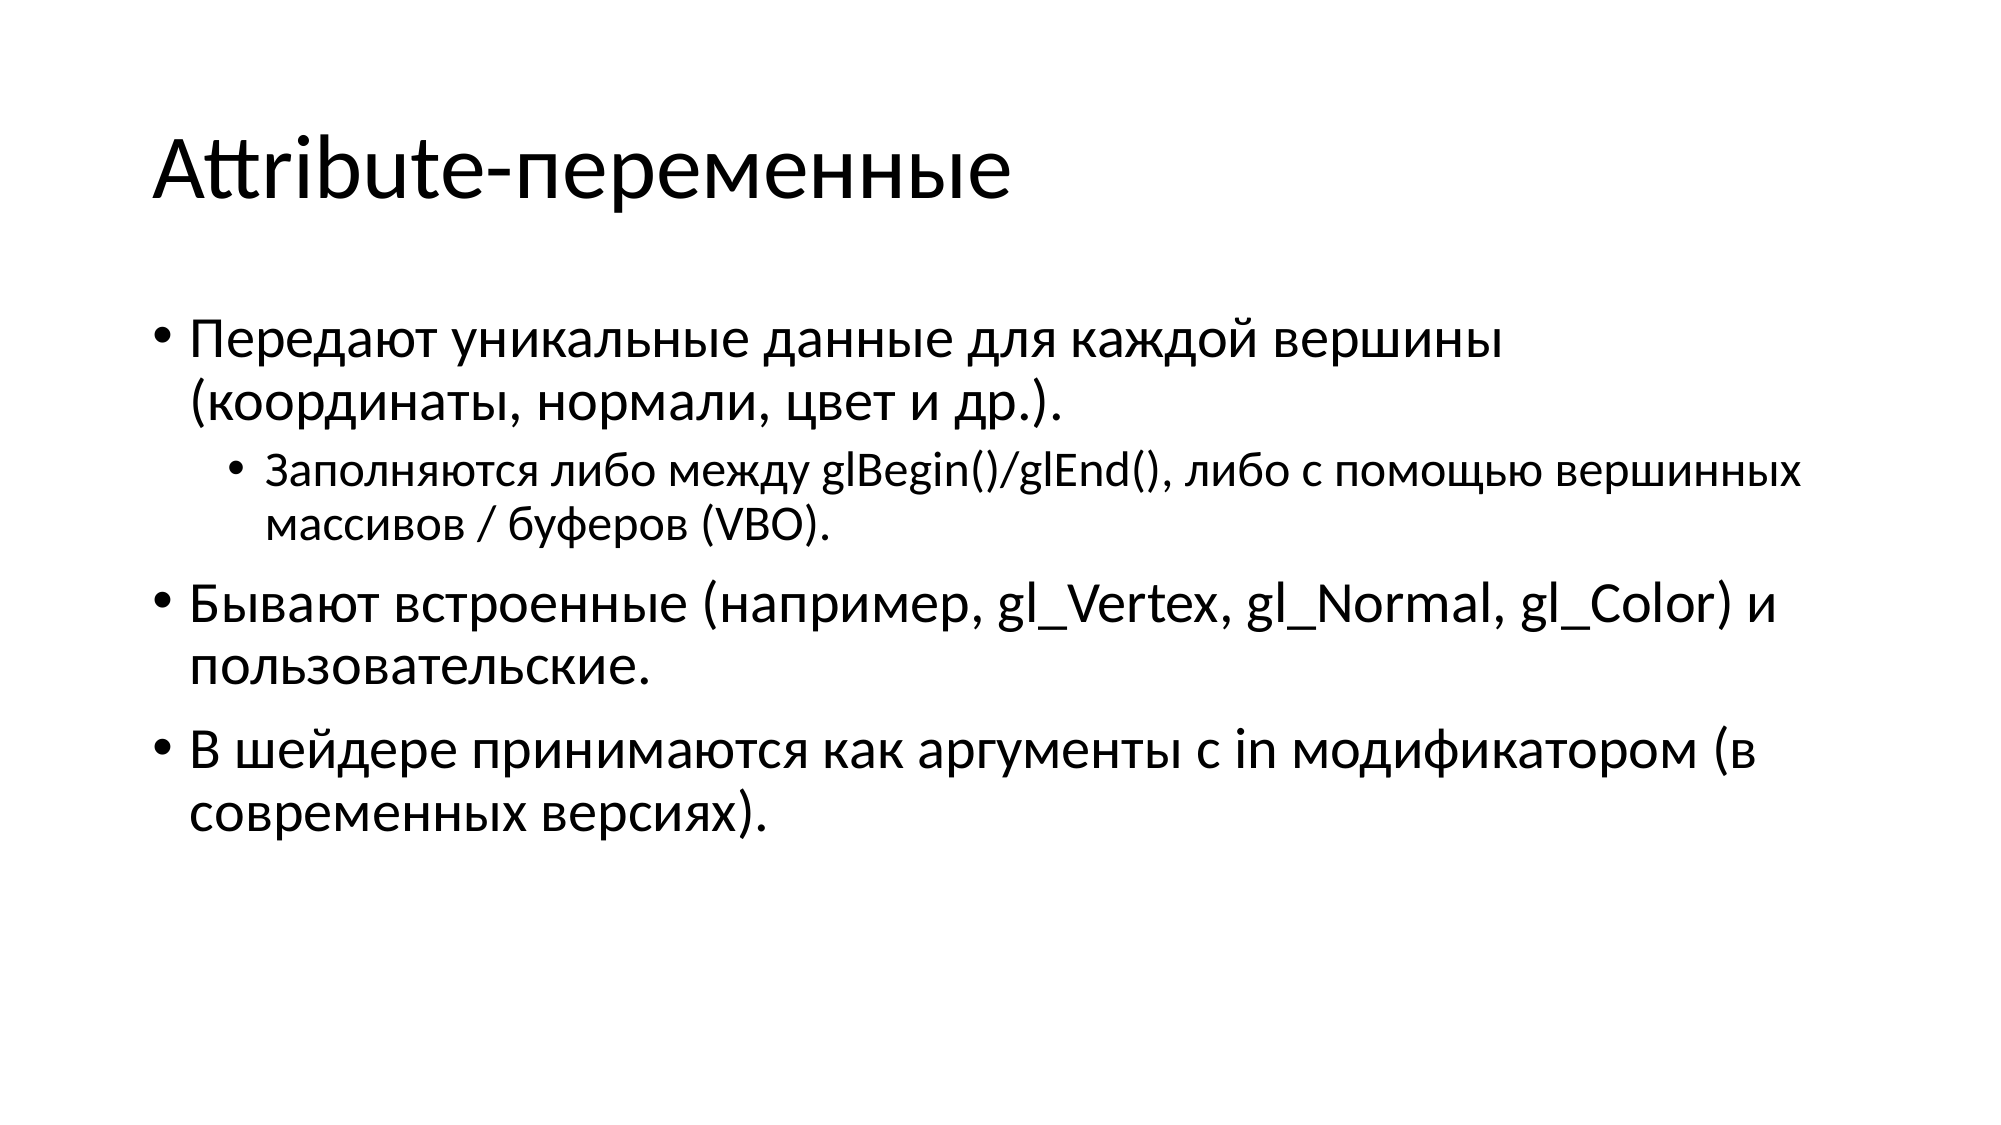

# Attribute-переменные
Передают уникальные данные для каждой вершины (координаты, нормали, цвет и др.).
Заполняются либо между glBegin()/glEnd(), либо с помощью вершинных массивов / буферов (VBO).
Бывают встроенные (например, gl_Vertex, gl_Normal, gl_Color) и пользовательские.
В шейдере принимаются как аргументы с in модификатором (в современных версиях).